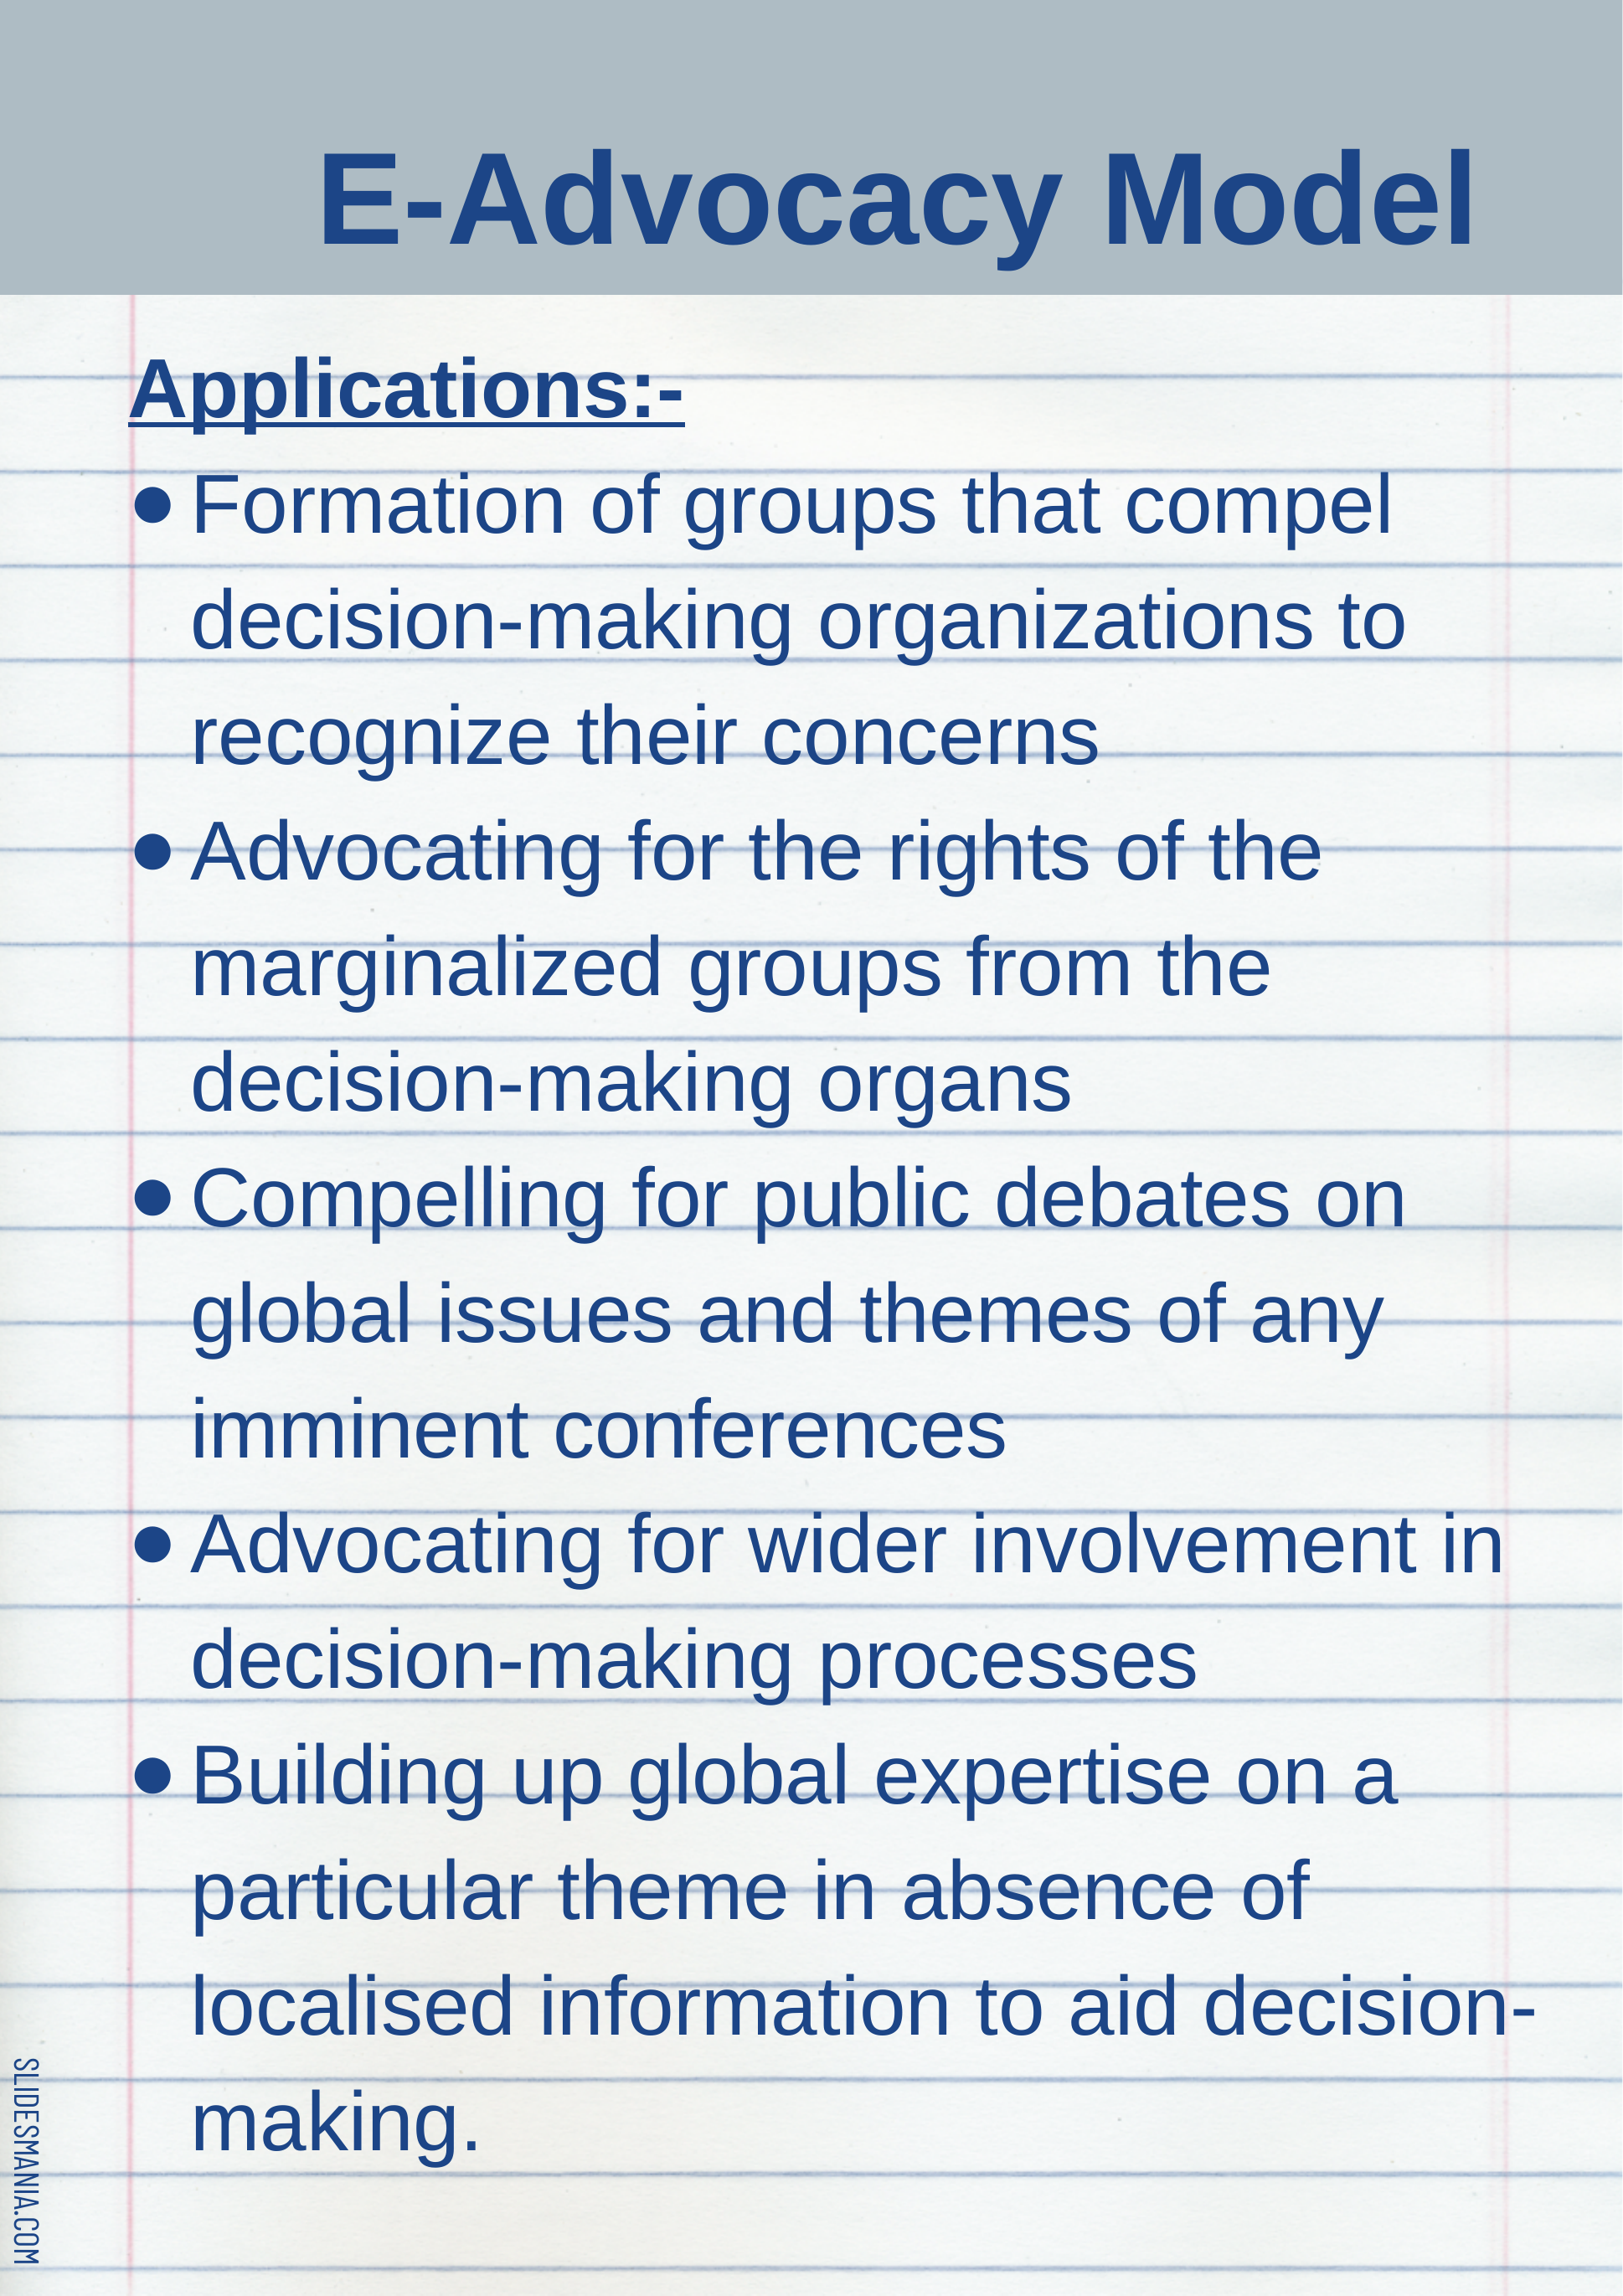

# E-Advocacy Model
Applications:-
Formation of groups that compel decision-making organizations to recognize their concerns
Advocating for the rights of the marginalized groups from the decision-making organs
Compelling for public debates on global issues and themes of any imminent conferences
Advocating for wider involvement in decision-making processes
Building up global expertise on a particular theme in absence of localised information to aid decision-making.